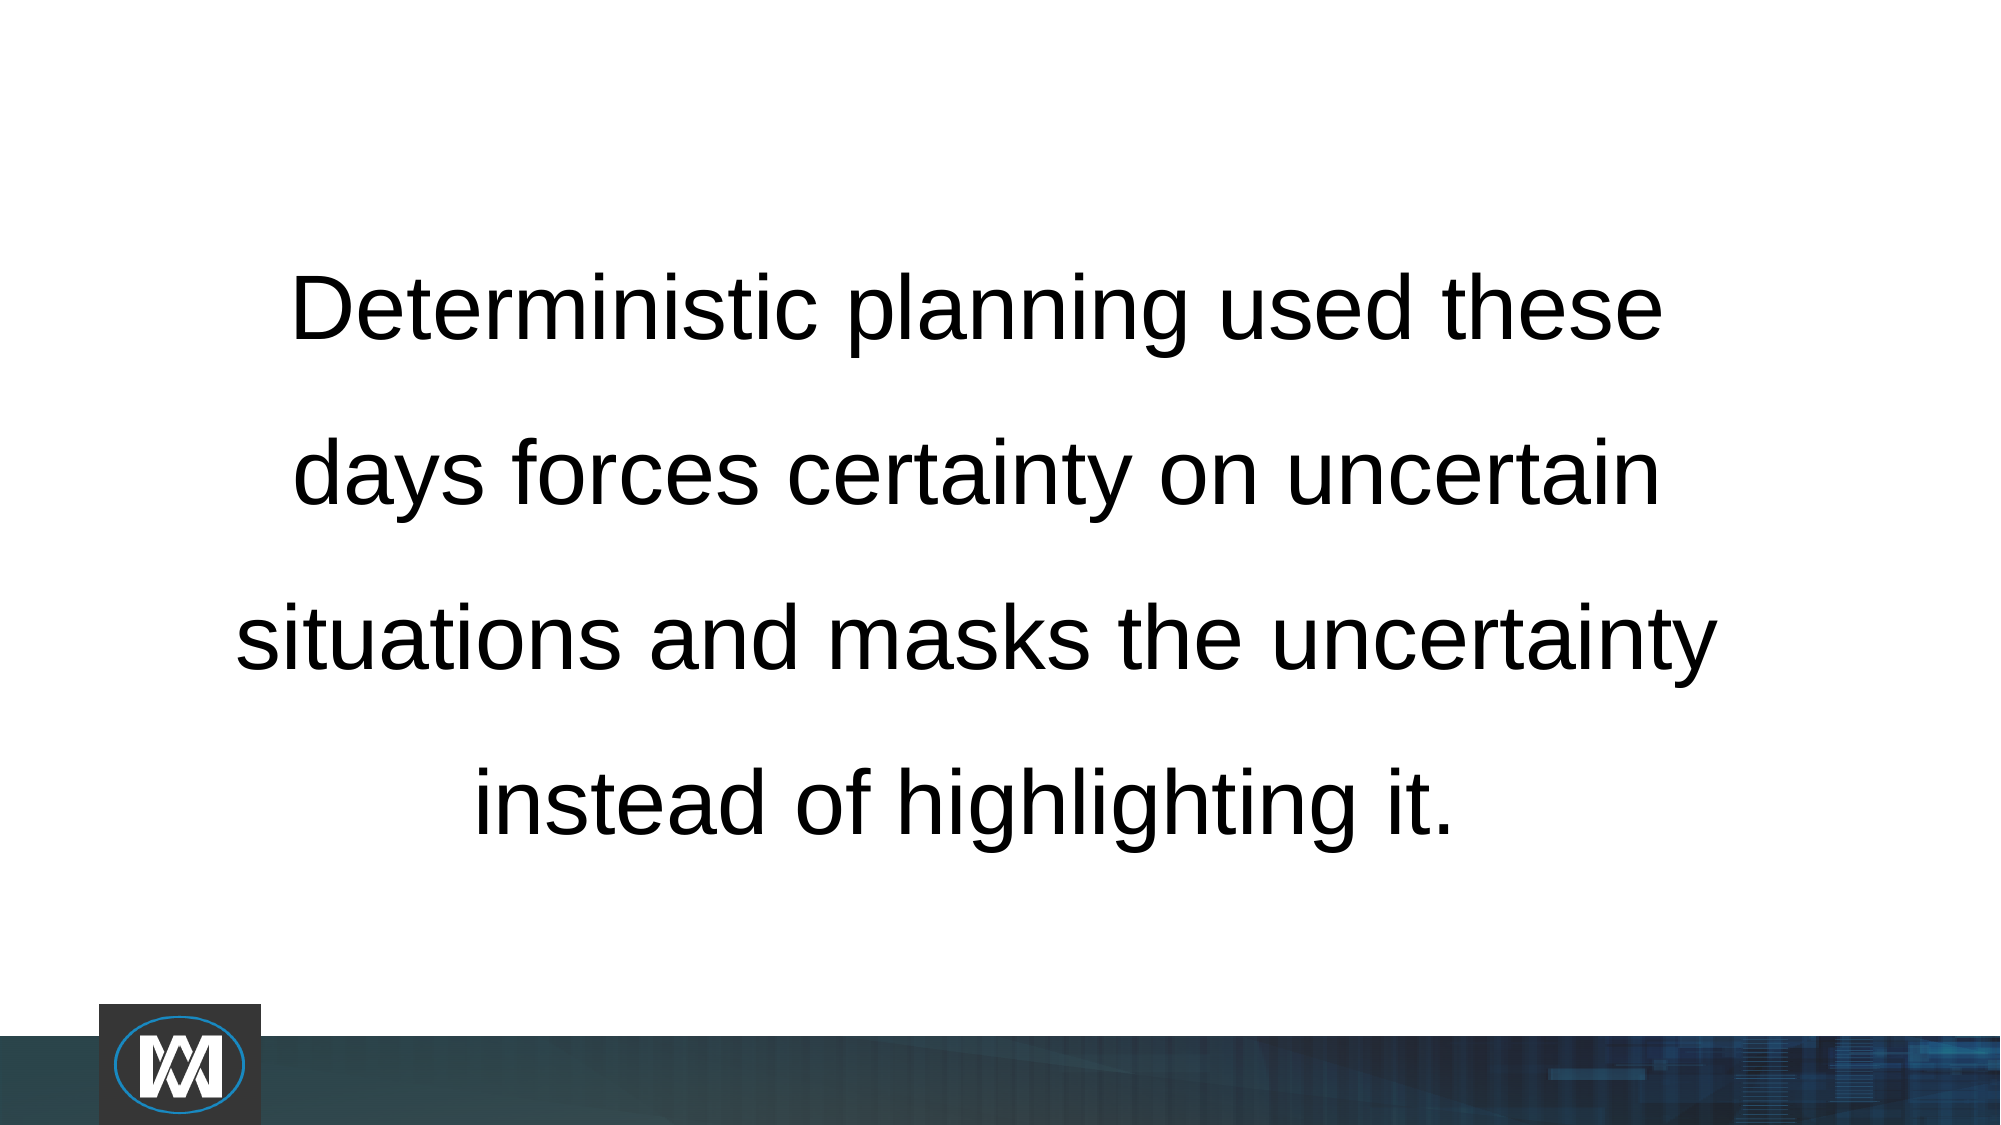

# Deterministic planning used these days forces certainty on uncertain situations and masks the uncertainty instead of highlighting it.